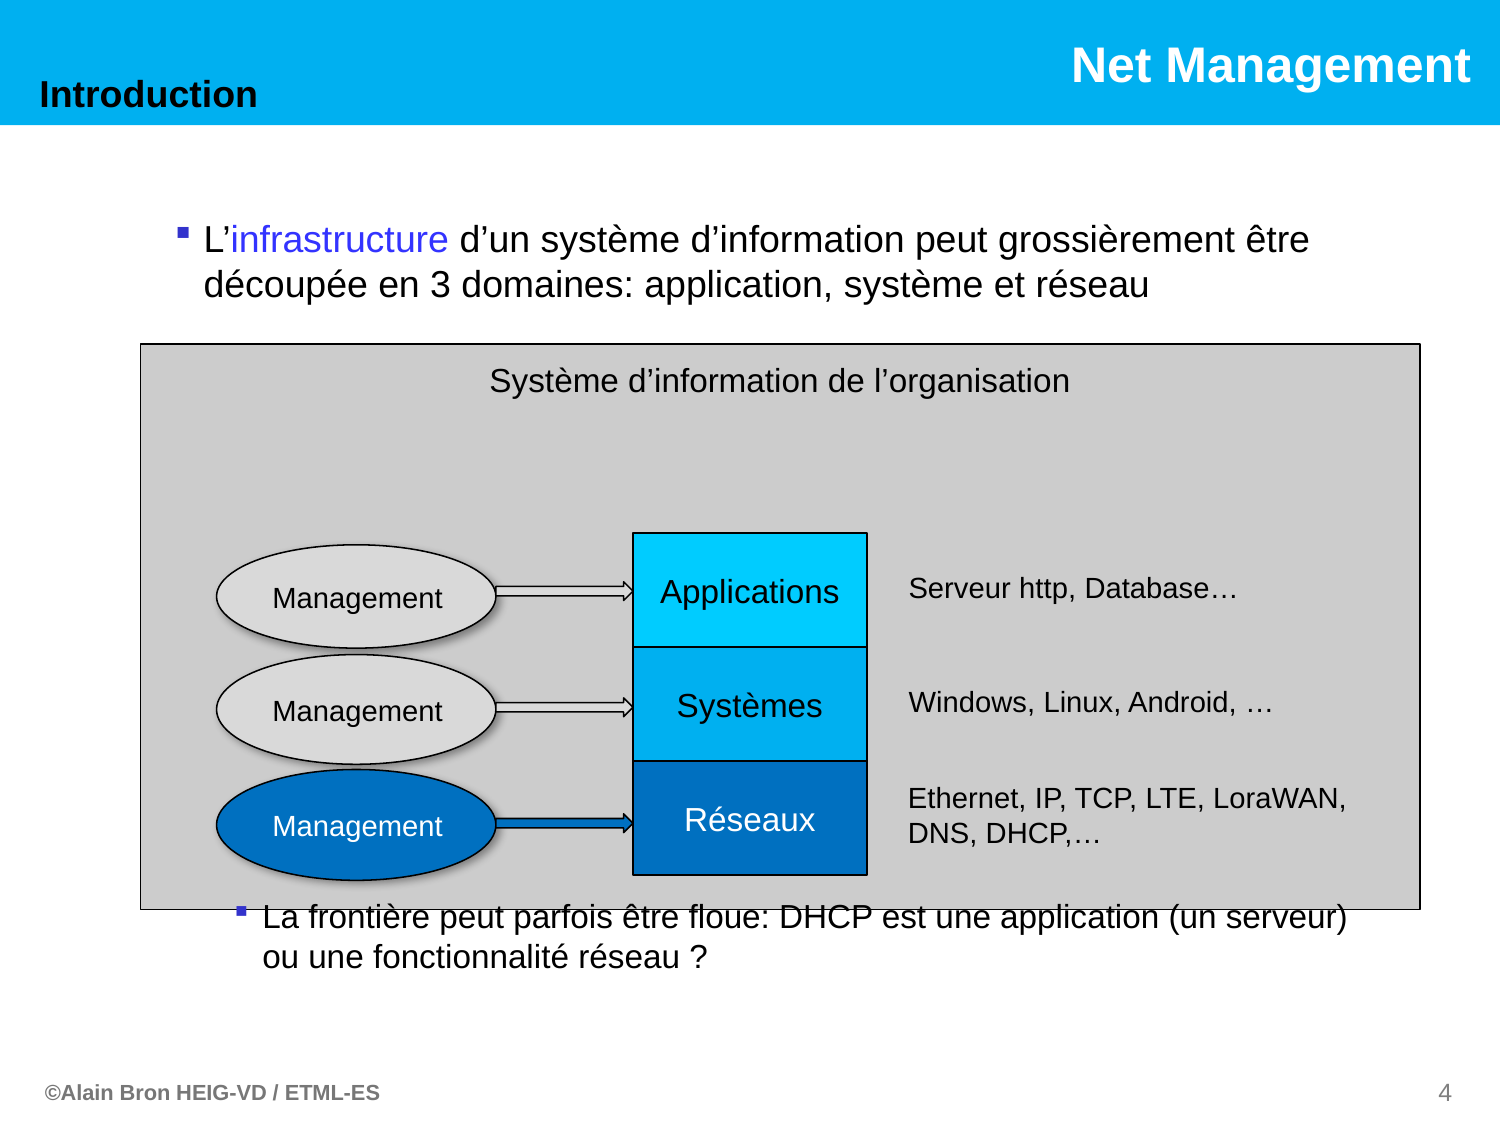

Introduction
L’infrastructure d’un système d’information peut grossièrement être découpée en 3 domaines: application, système et réseau

La frontière peut parfois être floue: DHCP est une application (un serveur) ou une fonctionnalité réseau ?

Système d’information de l’organisation

Applications
Systèmes
Réseaux
Management

Serveur http, Database…
Management

Windows, Linux, Android, …
Management

Ethernet, IP, TCP, LTE, LoraWAN, DNS, DHCP,…